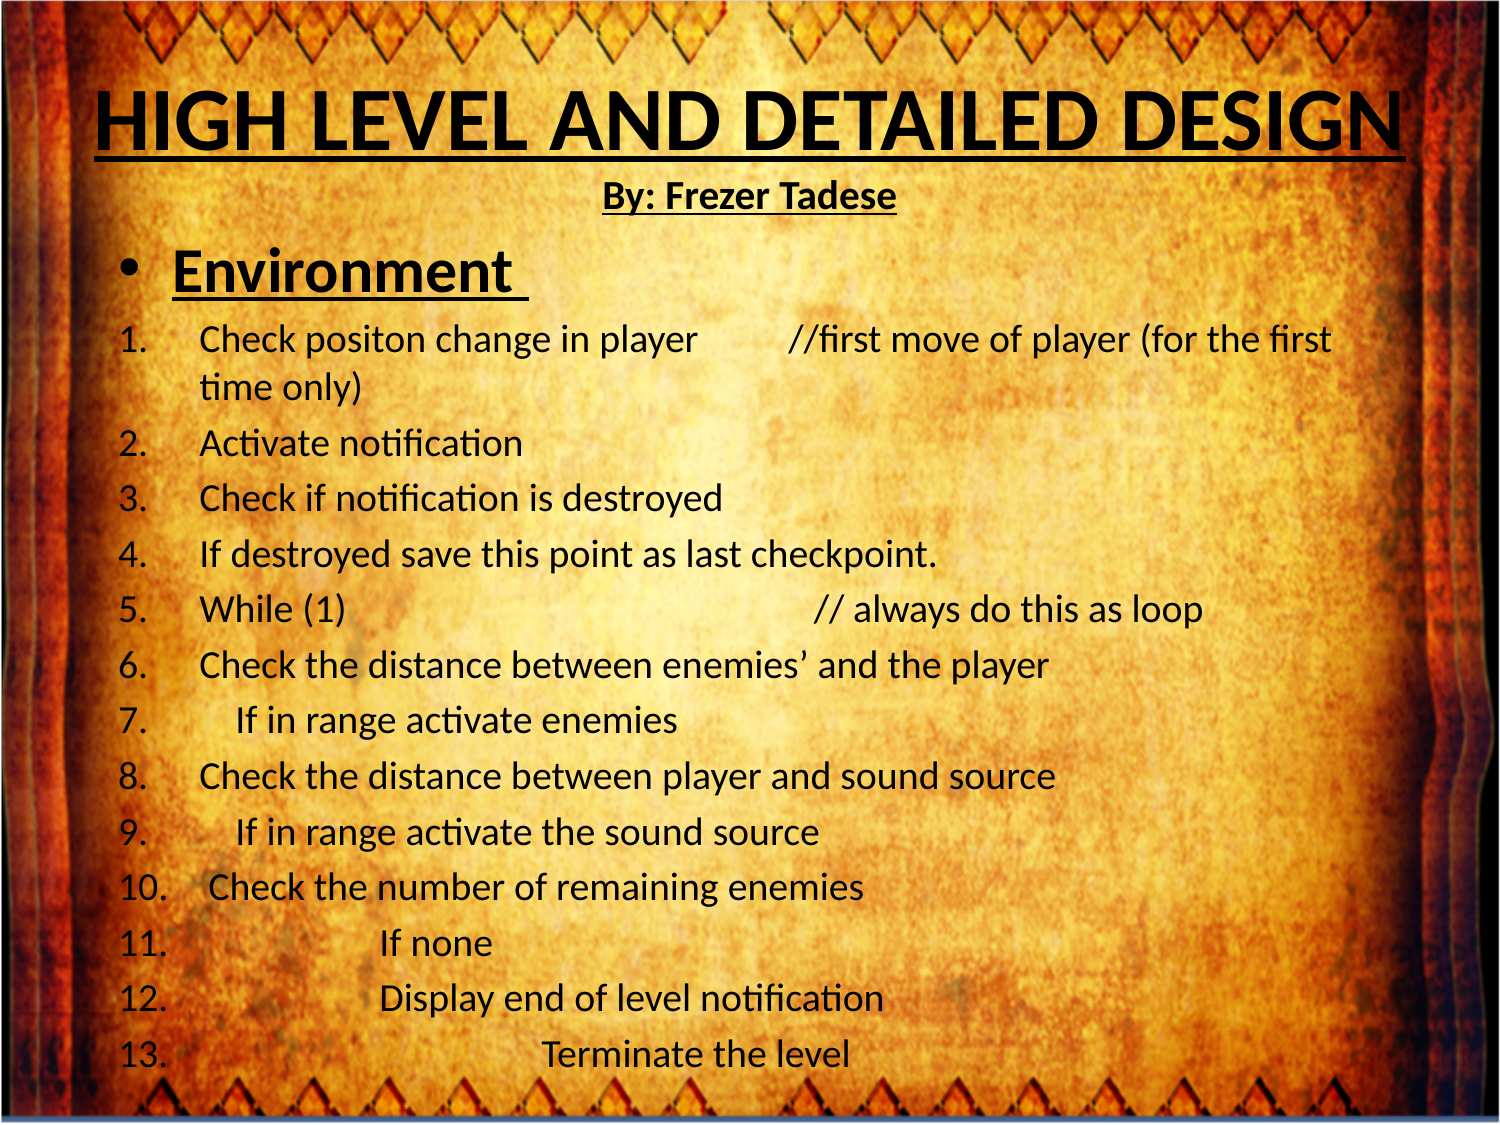

# HIGH LEVEL AND DETAILED DESIGN By: Frezer Tadese
Environment
Check positon change in player          //first move of player (for the first time only)
Activate notification
Check if notification is destroyed
If destroyed save this point as last checkpoint.
While (1)                                                    // always do this as loop
Check the distance between enemies’ and the player
    If in range activate enemies
Check the distance between player and sound source
    If in range activate the sound source
 Check the number of remaining enemies
                    If none
                    Display end of level notification
                                      Terminate the level